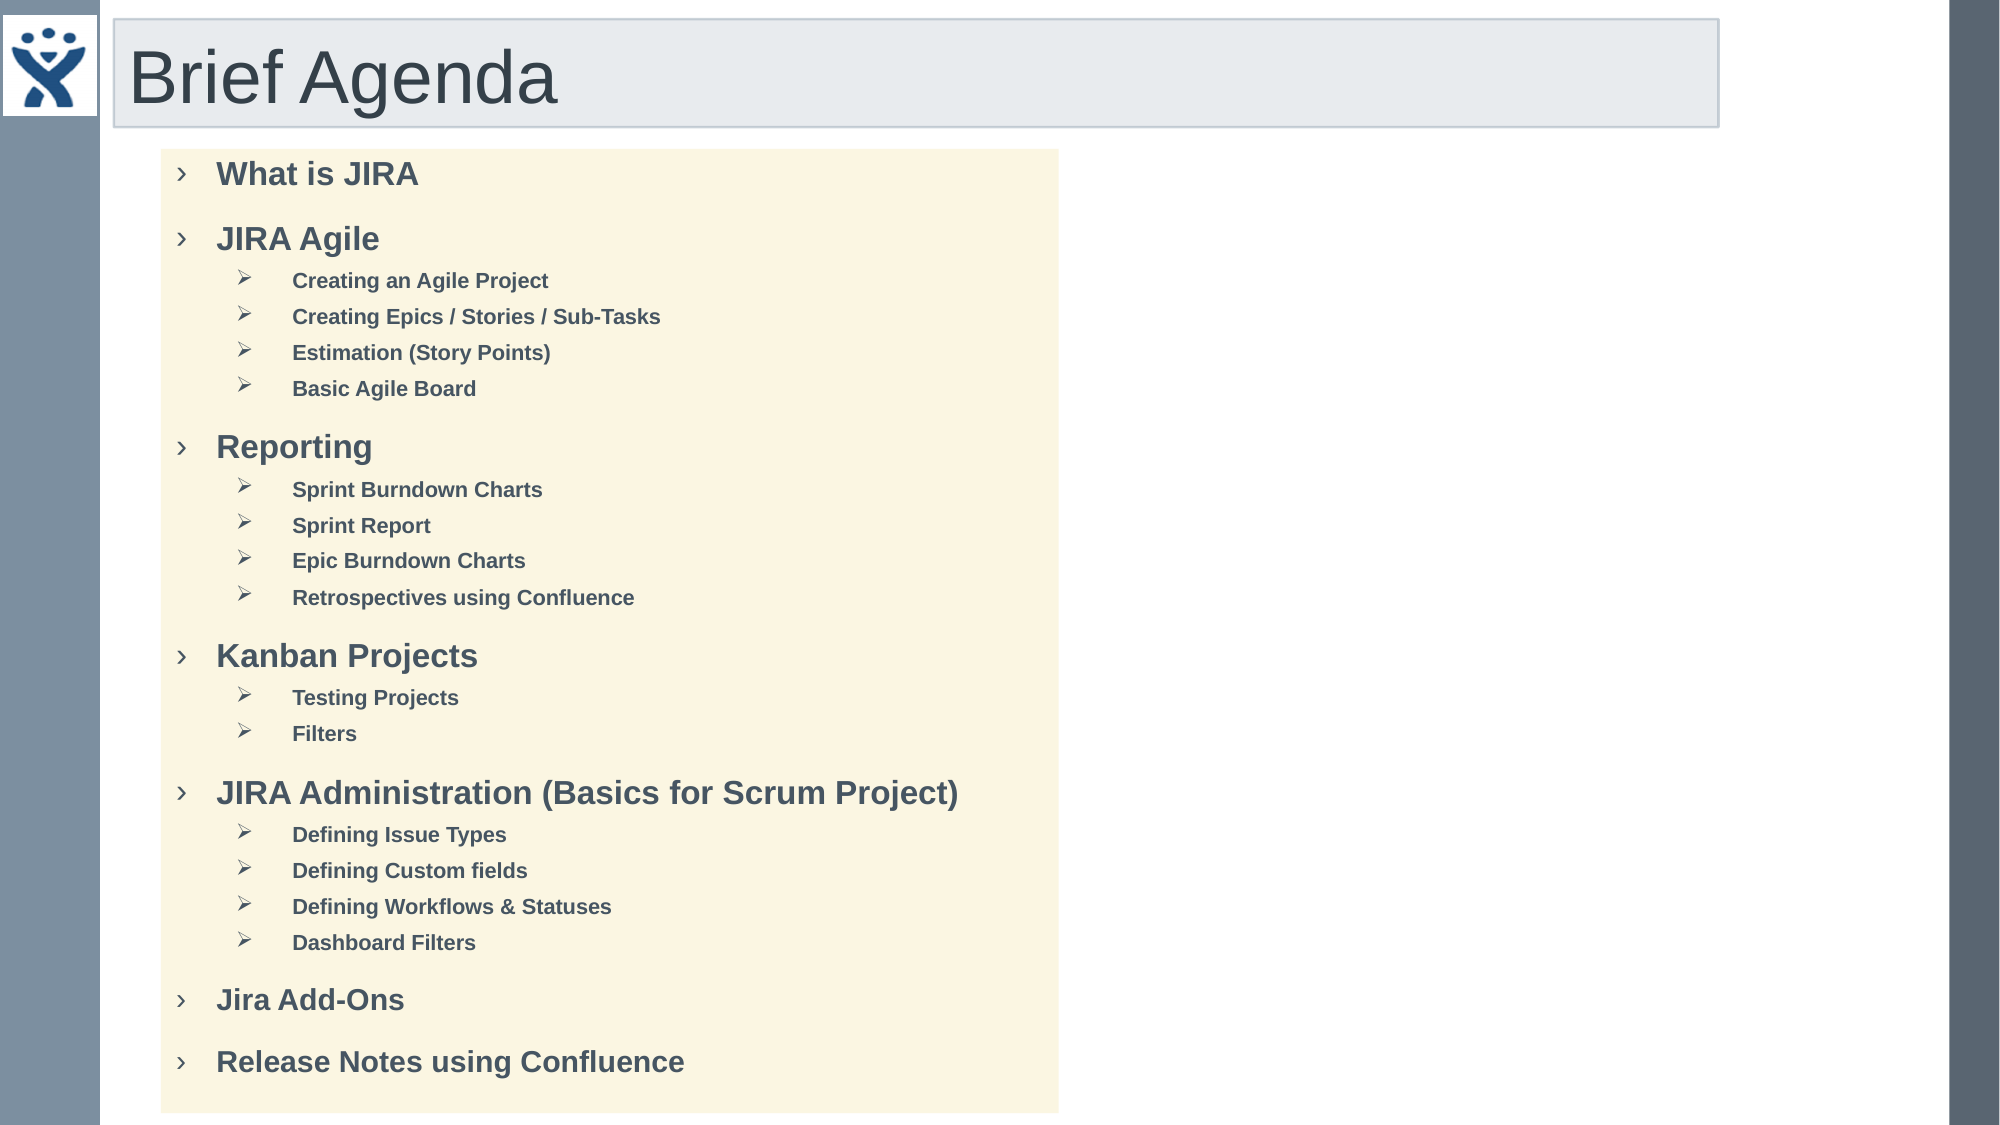

# Brief Agenda
What is JIRA
JIRA Agile
Creating an Agile Project
Creating Epics / Stories / Sub-Tasks
Estimation (Story Points)
Basic Agile Board
Reporting
Sprint Burndown Charts
Sprint Report
Epic Burndown Charts
Retrospectives using Confluence
Kanban Projects
Testing Projects
Filters
JIRA Administration (Basics for Scrum Project)
Defining Issue Types
Defining Custom fields
Defining Workflows & Statuses
Dashboard Filters
Jira Add-Ons
Release Notes using Confluence